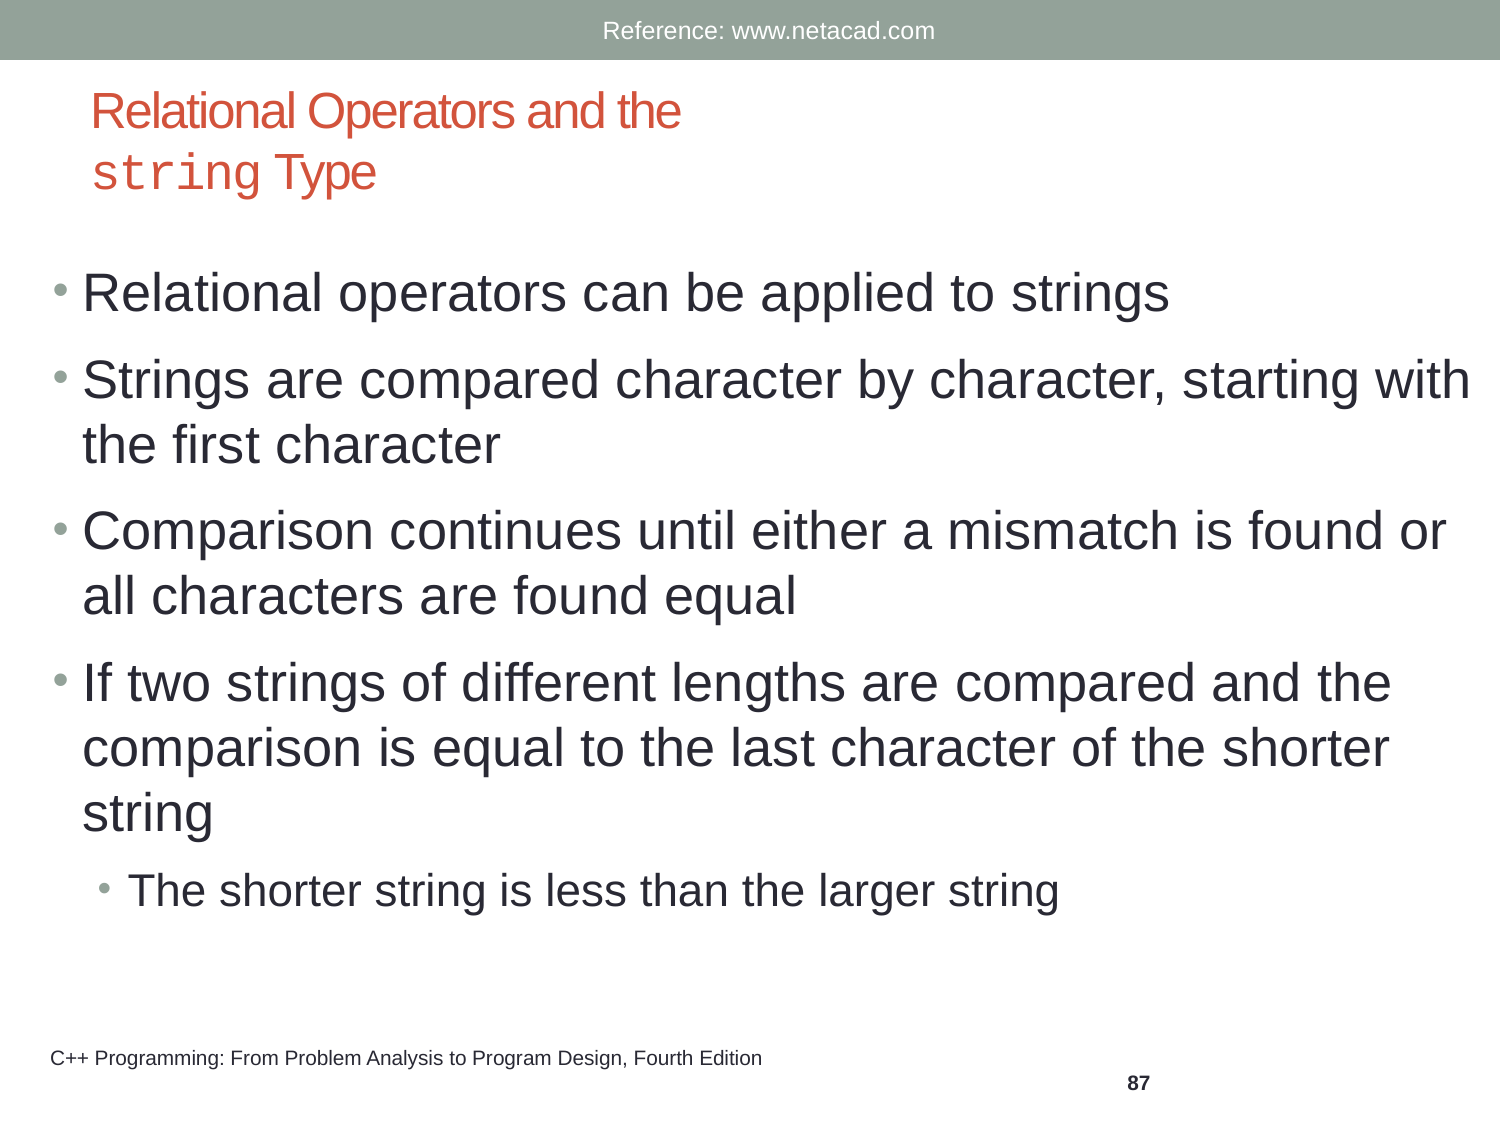

Reference: www.netacad.com
Relational Operators and the
string Type
Relational operators can be applied to strings
Strings are compared character by character, starting with the first character
Comparison continues until either a mismatch is found or all characters are found equal
If two strings of different lengths are compared and the comparison is equal to the last character of the shorter string
The shorter string is less than the larger string
C++ Programming: From Problem Analysis to Program Design, Fourth Edition
87